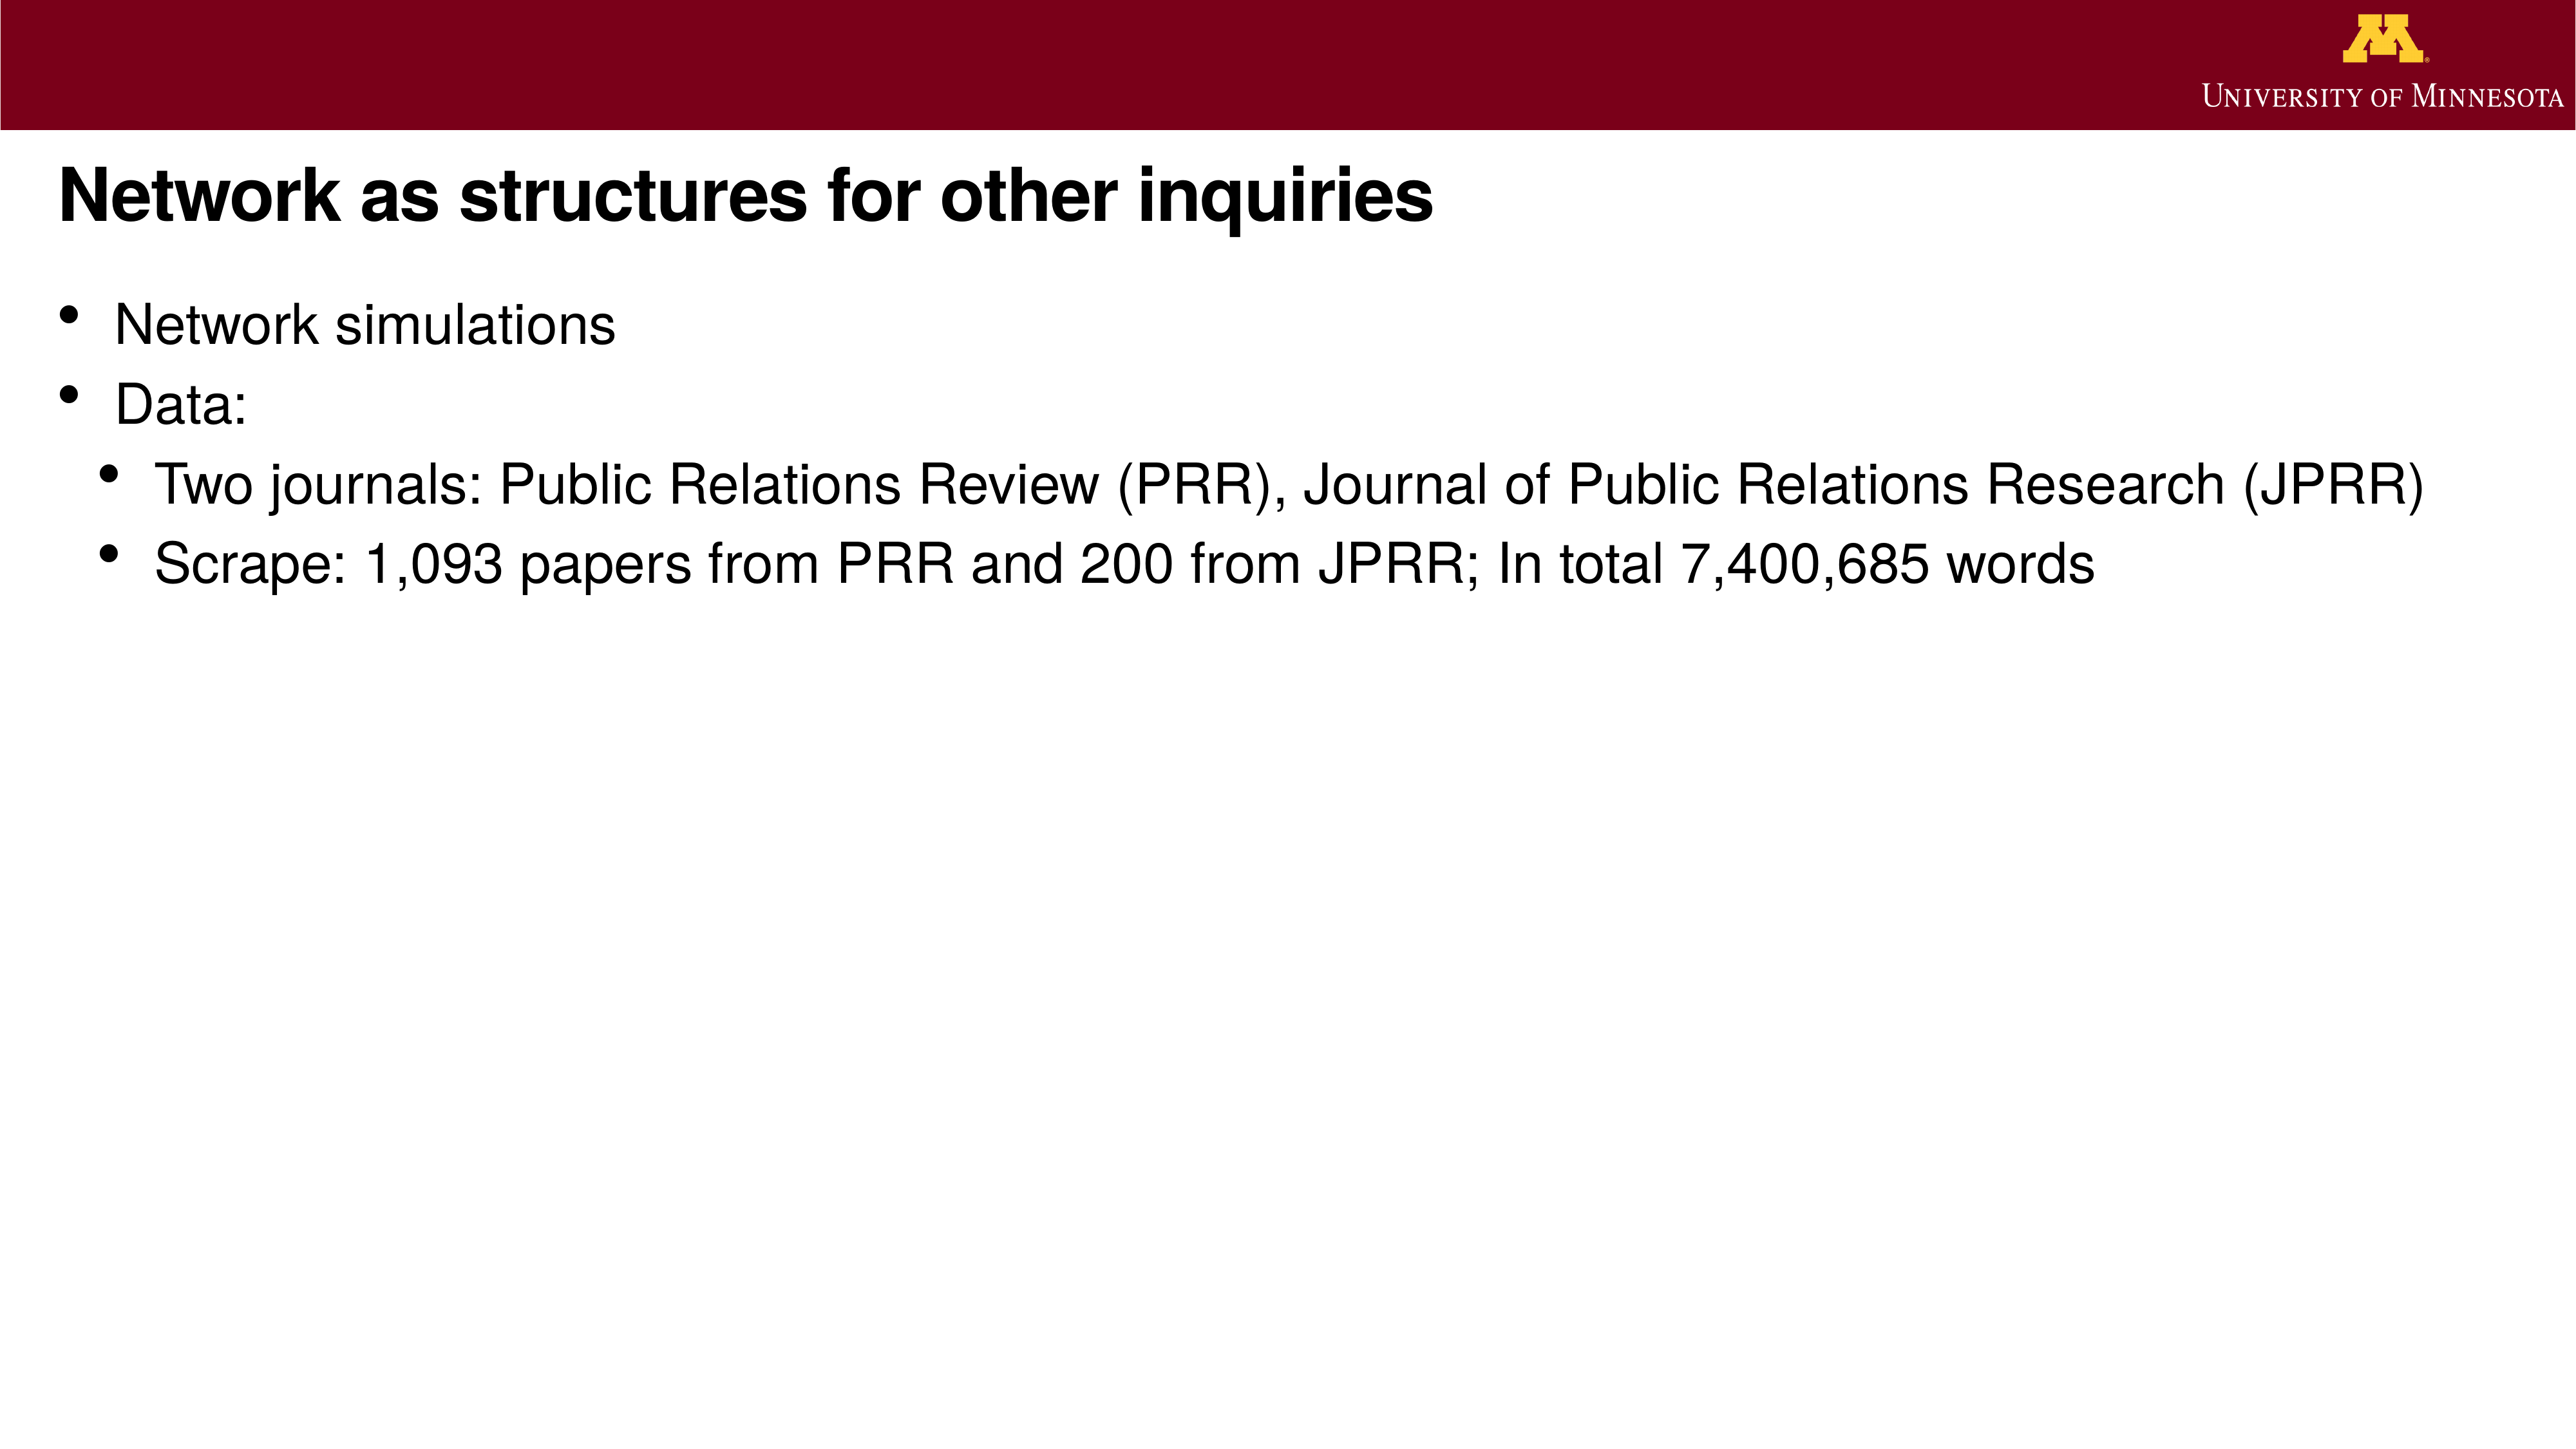

# Network as structures for other inquiries
Network simulations
Data:
Two journals: Public Relations Review (PRR), Journal of Public Relations Research (JPRR)
Scrape: 1,093 papers from PRR and 200 from JPRR; In total 7,400,685 words